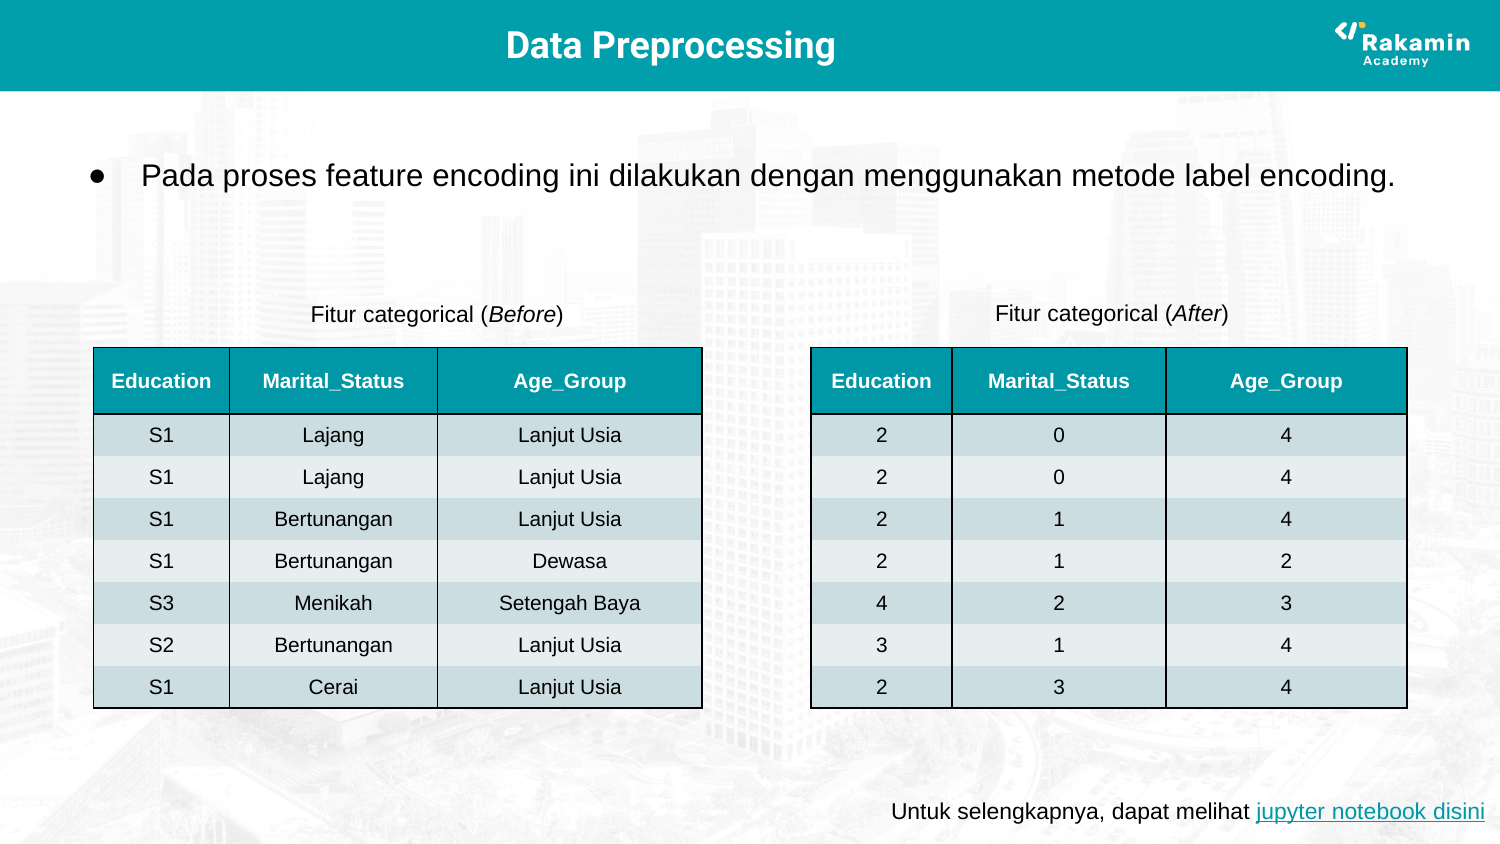

# Data Preprocessing
Pada proses feature encoding ini dilakukan dengan menggunakan metode label encoding.
Fitur categorical (Before)
Fitur categorical (After)
| Education | Marital\_Status | Age\_Group |
| --- | --- | --- |
| S1 | Lajang | Lanjut Usia |
| S1 | Lajang | Lanjut Usia |
| S1 | Bertunangan | Lanjut Usia |
| S1 | Bertunangan | Dewasa |
| S3 | Menikah | Setengah Baya |
| S2 | Bertunangan | Lanjut Usia |
| S1 | Cerai | Lanjut Usia |
| Education | Marital\_Status | Age\_Group |
| --- | --- | --- |
| 2 | 0 | 4 |
| 2 | 0 | 4 |
| 2 | 1 | 4 |
| 2 | 1 | 2 |
| 4 | 2 | 3 |
| 3 | 1 | 4 |
| 2 | 3 | 4 |
Untuk selengkapnya, dapat melihat jupyter notebook disini